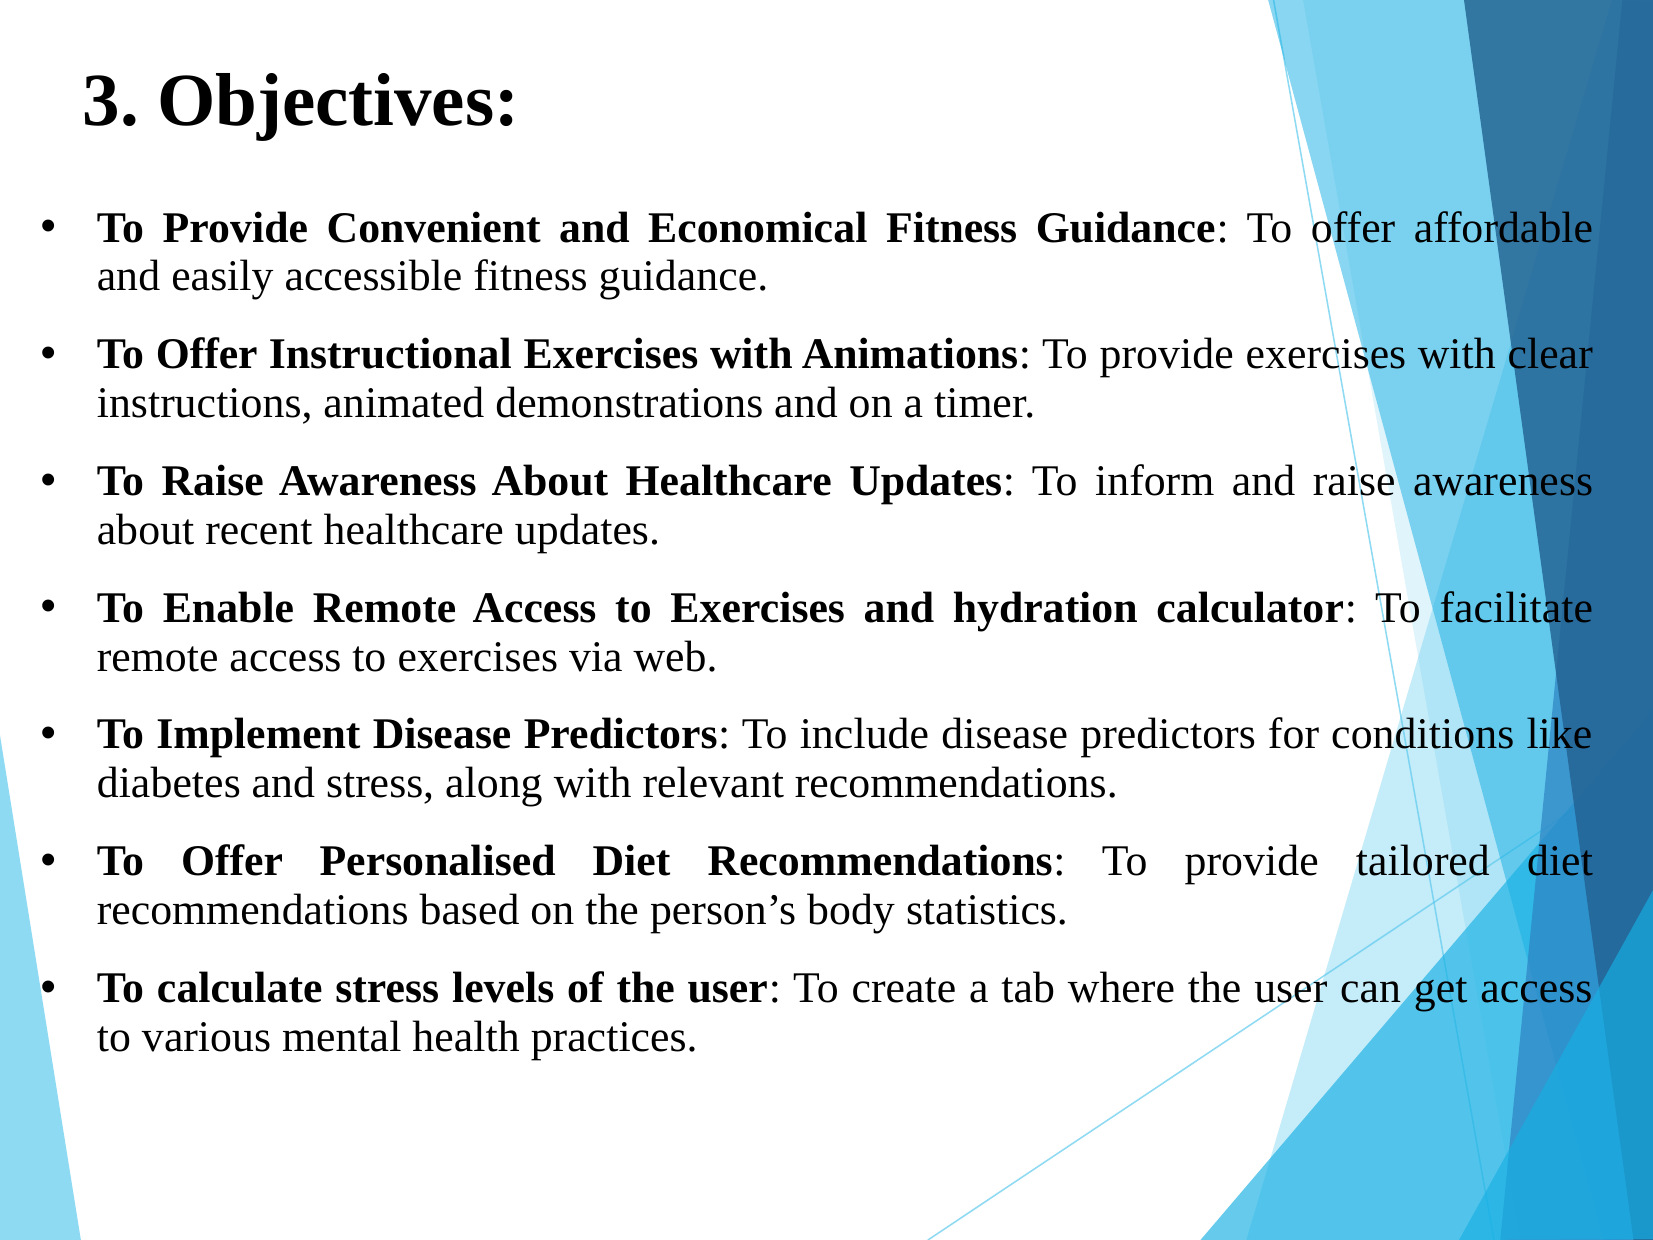

3. Objectives:
To Provide Convenient and Economical Fitness Guidance: To offer affordable and easily accessible fitness guidance.
To Offer Instructional Exercises with Animations: To provide exercises with clear instructions, animated demonstrations and on a timer.
To Raise Awareness About Healthcare Updates: To inform and raise awareness about recent healthcare updates.
To Enable Remote Access to Exercises and hydration calculator: To facilitate remote access to exercises via web.
To Implement Disease Predictors: To include disease predictors for conditions like diabetes and stress, along with relevant recommendations.
To Offer Personalised Diet Recommendations: To provide tailored diet recommendations based on the person’s body statistics.
To calculate stress levels of the user: To create a tab where the user can get access to various mental health practices.